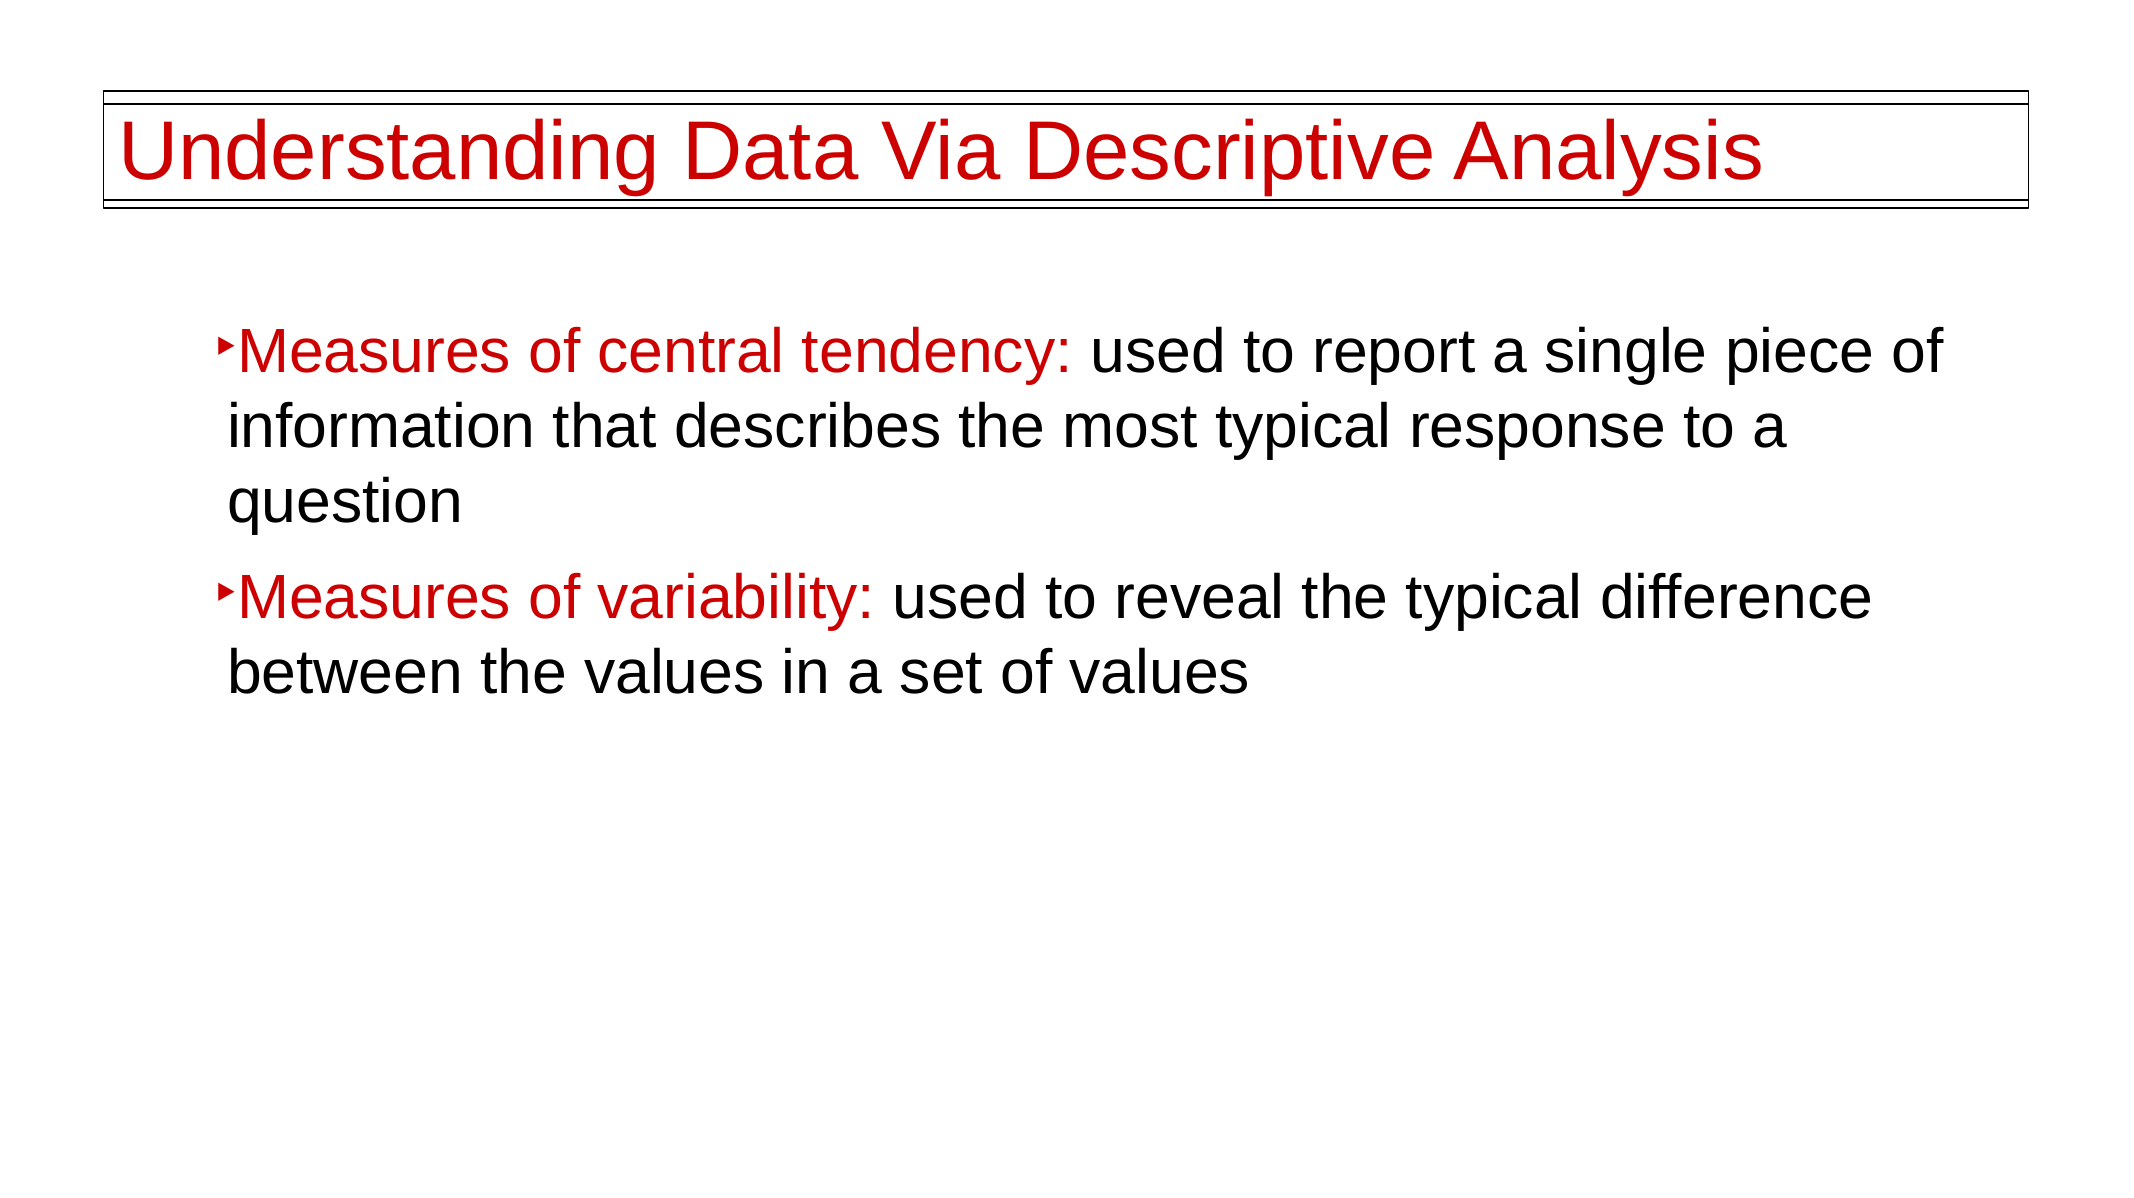

# Understanding Data Via Descriptive Analysis
Measures of central tendency: used to report a single piece of information that describes the most typical response to a question
Measures of variability: used to reveal the typical difference between the values in a set of values